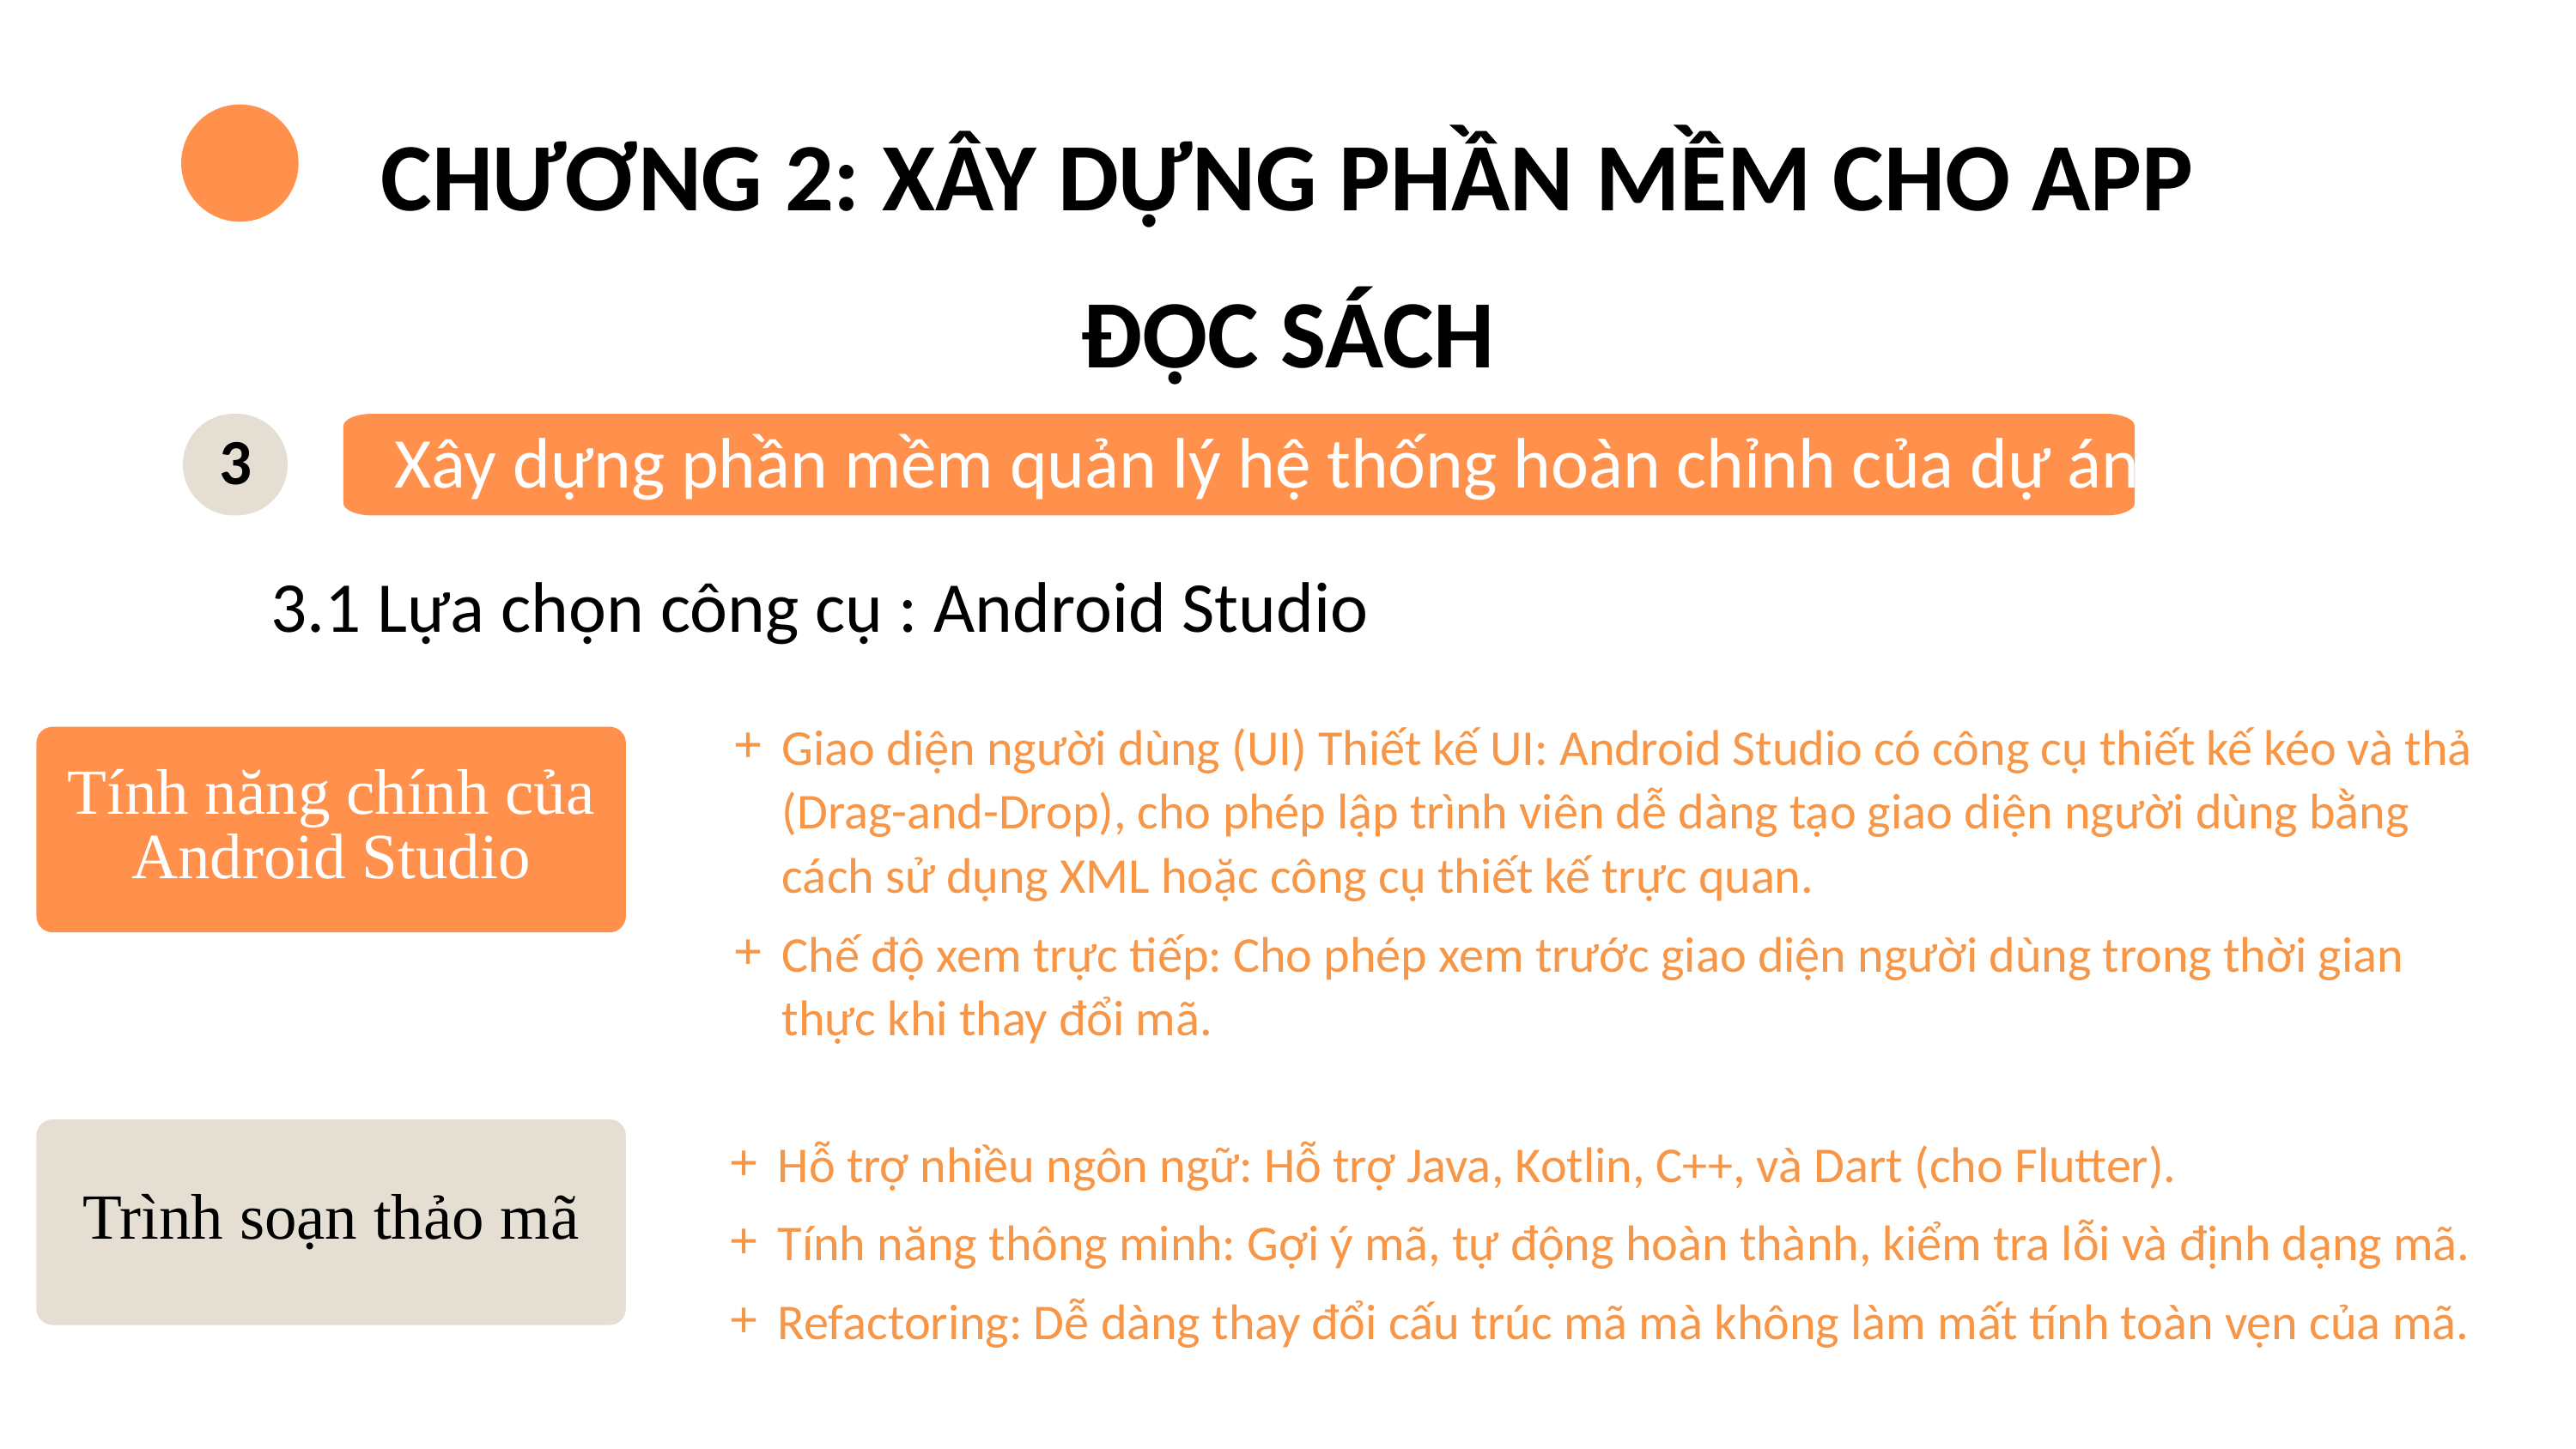

CHƯƠNG 2: XÂY DỰNG PHẦN MỀM CHO APP ĐỌC SÁCH

3

Xây dựng phần mềm quản lý hệ thống hoàn chỉnh của dự án

3.1 Lựa chọn công cụ : Android Studio
Giao diện người dùng (UI) Thiết kế UI: Android Studio có công cụ thiết kế kéo và thả (Drag-and-Drop), cho phép lập trình viên dễ dàng tạo giao diện người dùng bằng cách sử dụng XML hoặc công cụ thiết kế trực quan.
Chế độ xem trực tiếp: Cho phép xem trước giao diện người dùng trong thời gian thực khi thay đổi mã.

Tính năng chính của Android Studio

Trình soạn thảo mã
Hỗ trợ nhiều ngôn ngữ: Hỗ trợ Java, Kotlin, C++, và Dart (cho Flutter).
Tính năng thông minh: Gợi ý mã, tự động hoàn thành, kiểm tra lỗi và định dạng mã.
Refactoring: Dễ dàng thay đổi cấu trúc mã mà không làm mất tính toàn vẹn của mã.